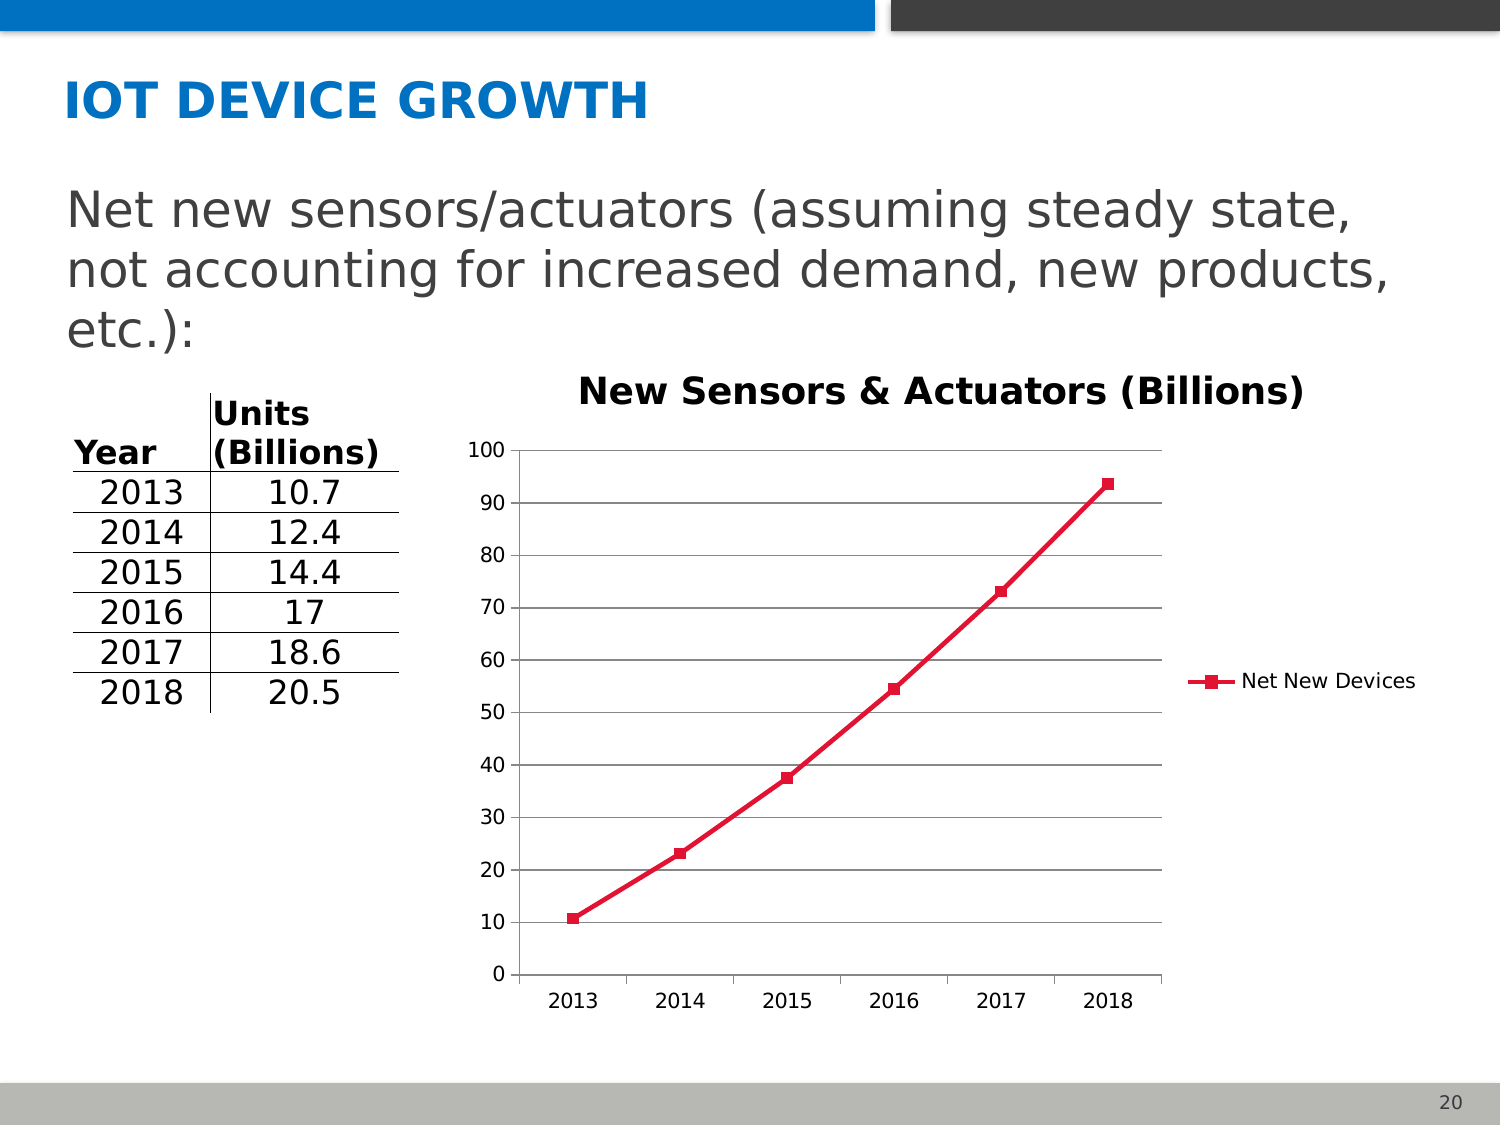

# IoT device Growth
Net new sensors/actuators (assuming steady state, not accounting for increased demand, new products, etc.):

### Chart: New Sensors & Actuators (Billions)

| Category |  |
|---|---|
| 2013 | 10.7 |
| 2014 | 23.1 |
| 2015 | 37.5 |
| 2016 | 54.5 |
| 2017 | 73.1 |
| 2018 | 93.6 |
| Year | Units (Billions) |
| --- | --- |
| 2013 | 10.7 |
| 2014 | 12.4 |
| 2015 | 14.4 |
| 2016 | 17 |
| 2017 | 18.6 |
| 2018 | 20.5 |